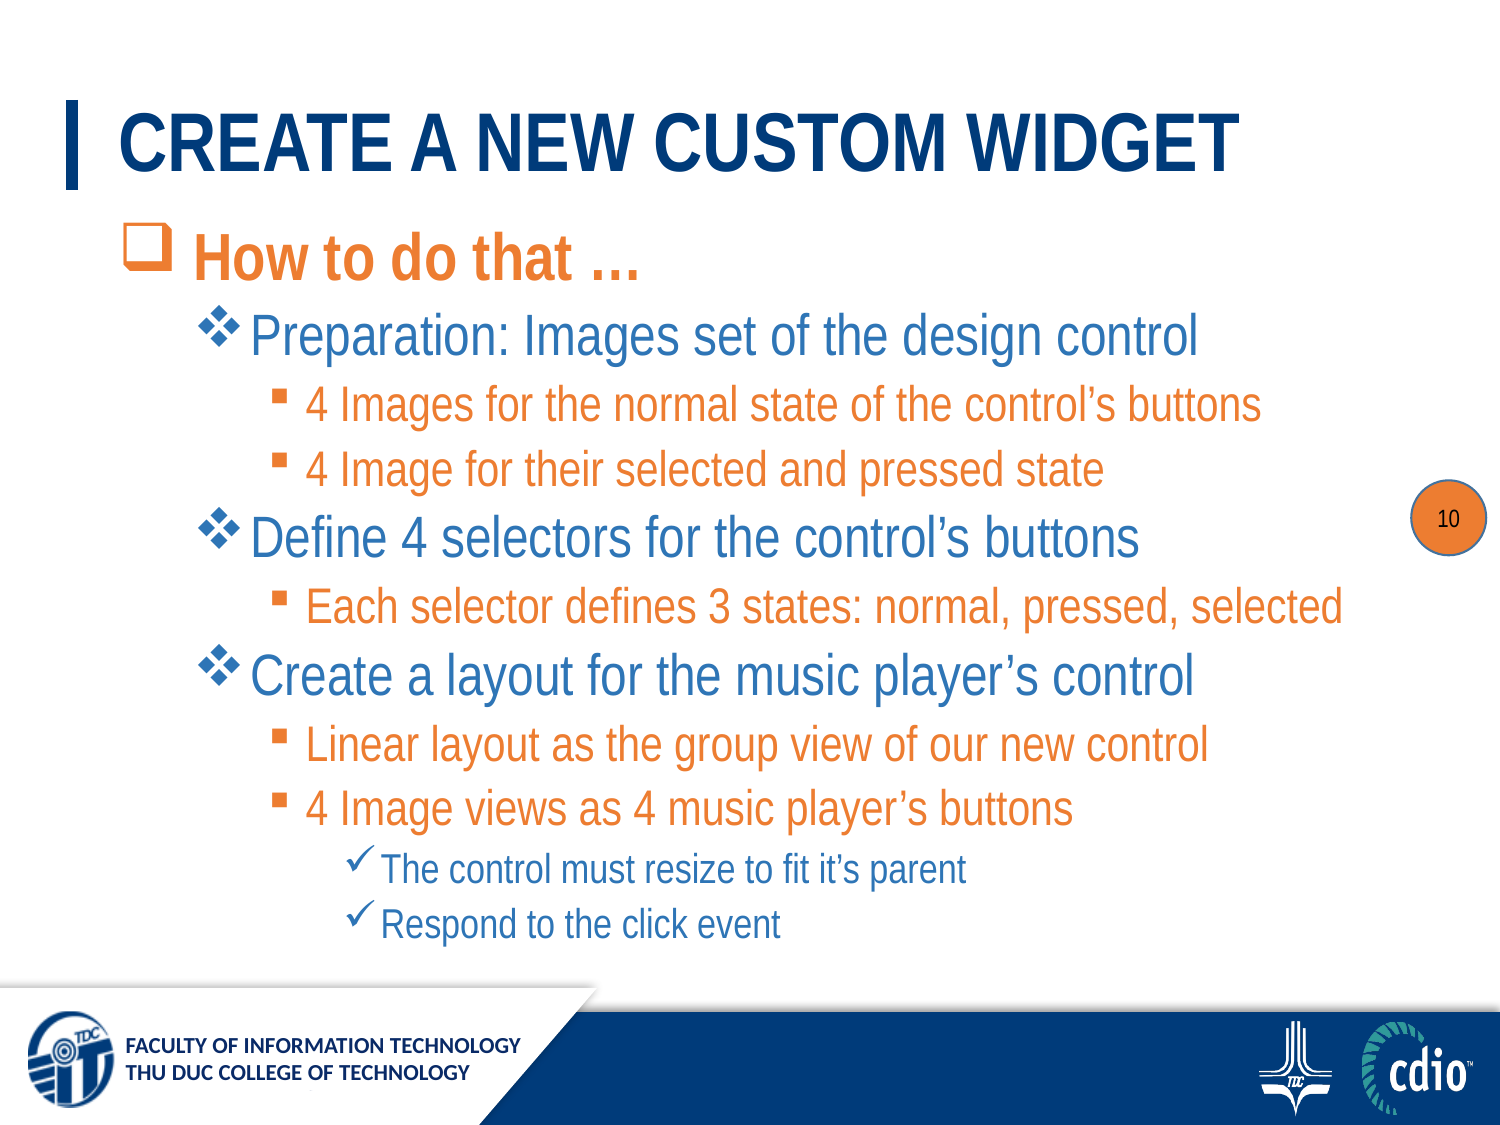

# CREATE A NEW CUSTOM WIDGET
 How to do that …
Preparation: Images set of the design control
4 Images for the normal state of the control’s buttons
4 Image for their selected and pressed state
Define 4 selectors for the control’s buttons
Each selector defines 3 states: normal, pressed, selected
Create a layout for the music player’s control
Linear layout as the group view of our new control
4 Image views as 4 music player’s buttons
The control must resize to fit it’s parent
Respond to the click event